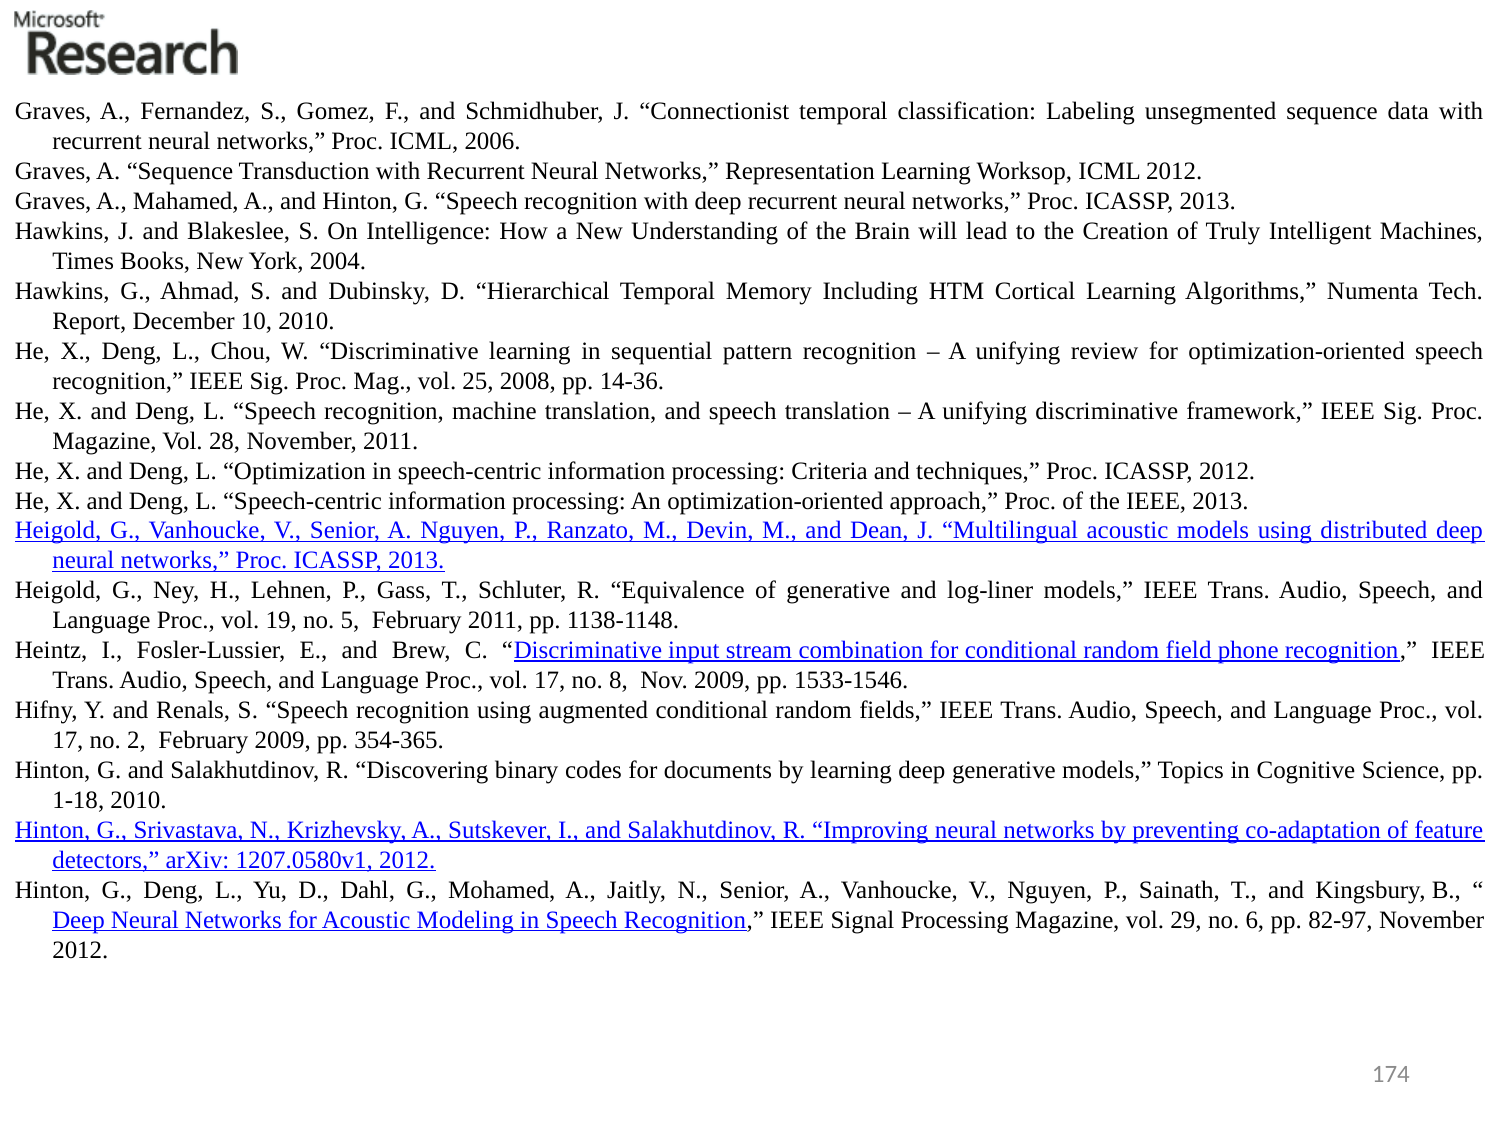

Graves, A., Fernandez, S., Gomez, F., and Schmidhuber, J. “Connectionist temporal classification: Labeling unsegmented sequence data with recurrent neural networks,” Proc. ICML, 2006.
Graves, A. “Sequence Transduction with Recurrent Neural Networks,” Representation Learning Worksop, ICML 2012.
Graves, A., Mahamed, A., and Hinton, G. “Speech recognition with deep recurrent neural networks,” Proc. ICASSP, 2013.
Hawkins, J. and Blakeslee, S. On Intelligence: How a New Understanding of the Brain will lead to the Creation of Truly Intelligent Machines, Times Books, New York, 2004.
Hawkins, G., Ahmad, S. and Dubinsky, D. “Hierarchical Temporal Memory Including HTM Cortical Learning Algorithms,” Numenta Tech. Report, December 10, 2010.
He, X., Deng, L., Chou, W. “Discriminative learning in sequential pattern recognition – A unifying review for optimization-oriented speech recognition,” IEEE Sig. Proc. Mag., vol. 25, 2008, pp. 14-36.
He, X. and Deng, L. “Speech recognition, machine translation, and speech translation – A unifying discriminative framework,” IEEE Sig. Proc. Magazine, Vol. 28, November, 2011.
He, X. and Deng, L. “Optimization in speech-centric information processing: Criteria and techniques,” Proc. ICASSP, 2012.
He, X. and Deng, L. “Speech-centric information processing: An optimization-oriented approach,” Proc. of the IEEE, 2013.
Heigold, G., Vanhoucke, V., Senior, A. Nguyen, P., Ranzato, M., Devin, M., and Dean, J. “Multilingual acoustic models using distributed deep neural networks,” Proc. ICASSP, 2013.
Heigold, G., Ney, H., Lehnen, P., Gass, T., Schluter, R. “Equivalence of generative and log-liner models,” IEEE Trans. Audio, Speech, and Language Proc., vol. 19, no. 5,  February 2011, pp. 1138-1148.
Heintz, I., Fosler-Lussier, E., and Brew, C. “Discriminative input stream combination for conditional random field phone recognition,” IEEE Trans. Audio, Speech, and Language Proc., vol. 17, no. 8,  Nov. 2009, pp. 1533-1546.
Hifny, Y. and Renals, S. “Speech recognition using augmented conditional random fields,” IEEE Trans. Audio, Speech, and Language Proc., vol. 17, no. 2,  February 2009, pp. 354-365.
Hinton, G. and Salakhutdinov, R. “Discovering binary codes for documents by learning deep generative models,” Topics in Cognitive Science, pp. 1-18, 2010.
Hinton, G., Srivastava, N., Krizhevsky, A., Sutskever, I., and Salakhutdinov, R. “Improving neural networks by preventing co-adaptation of feature detectors,” arXiv: 1207.0580v1, 2012.
Hinton, G., Deng, L., Yu, D., Dahl, G., Mohamed, A., Jaitly, N., Senior, A., Vanhoucke, V., Nguyen, P., Sainath, T., and Kingsbury, B., “Deep Neural Networks for Acoustic Modeling in Speech Recognition,” IEEE Signal Processing Magazine, vol. 29, no. 6, pp. 82-97, November 2012.
174